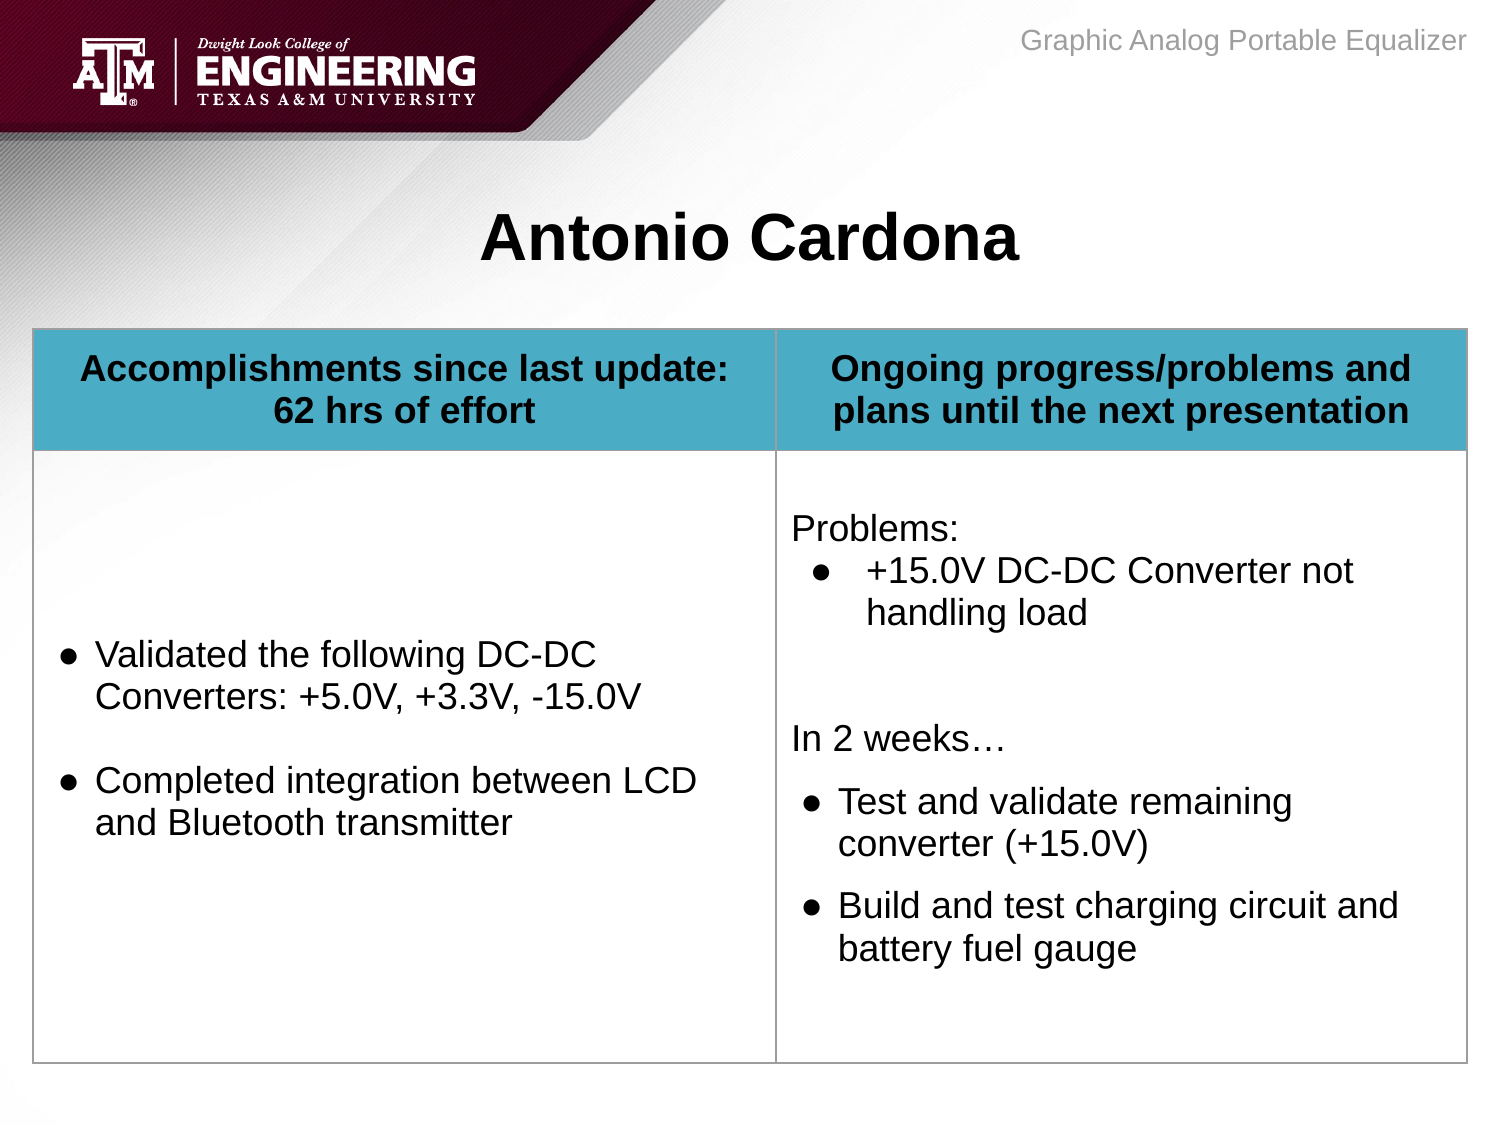

Graphic Analog Portable Equalizer
# Antonio Cardona
| Accomplishments since last update: 62 hrs of effort | Ongoing progress/problems and plans until the next presentation |
| --- | --- |
| Validated the following DC-DC Converters: +5.0V, +3.3V, -15.0V Completed integration between LCD and Bluetooth transmitter | Problems: +15.0V DC-DC Converter not handling load In 2 weeks… Test and validate remaining converter (+15.0V) Build and test charging circuit and battery fuel gauge |